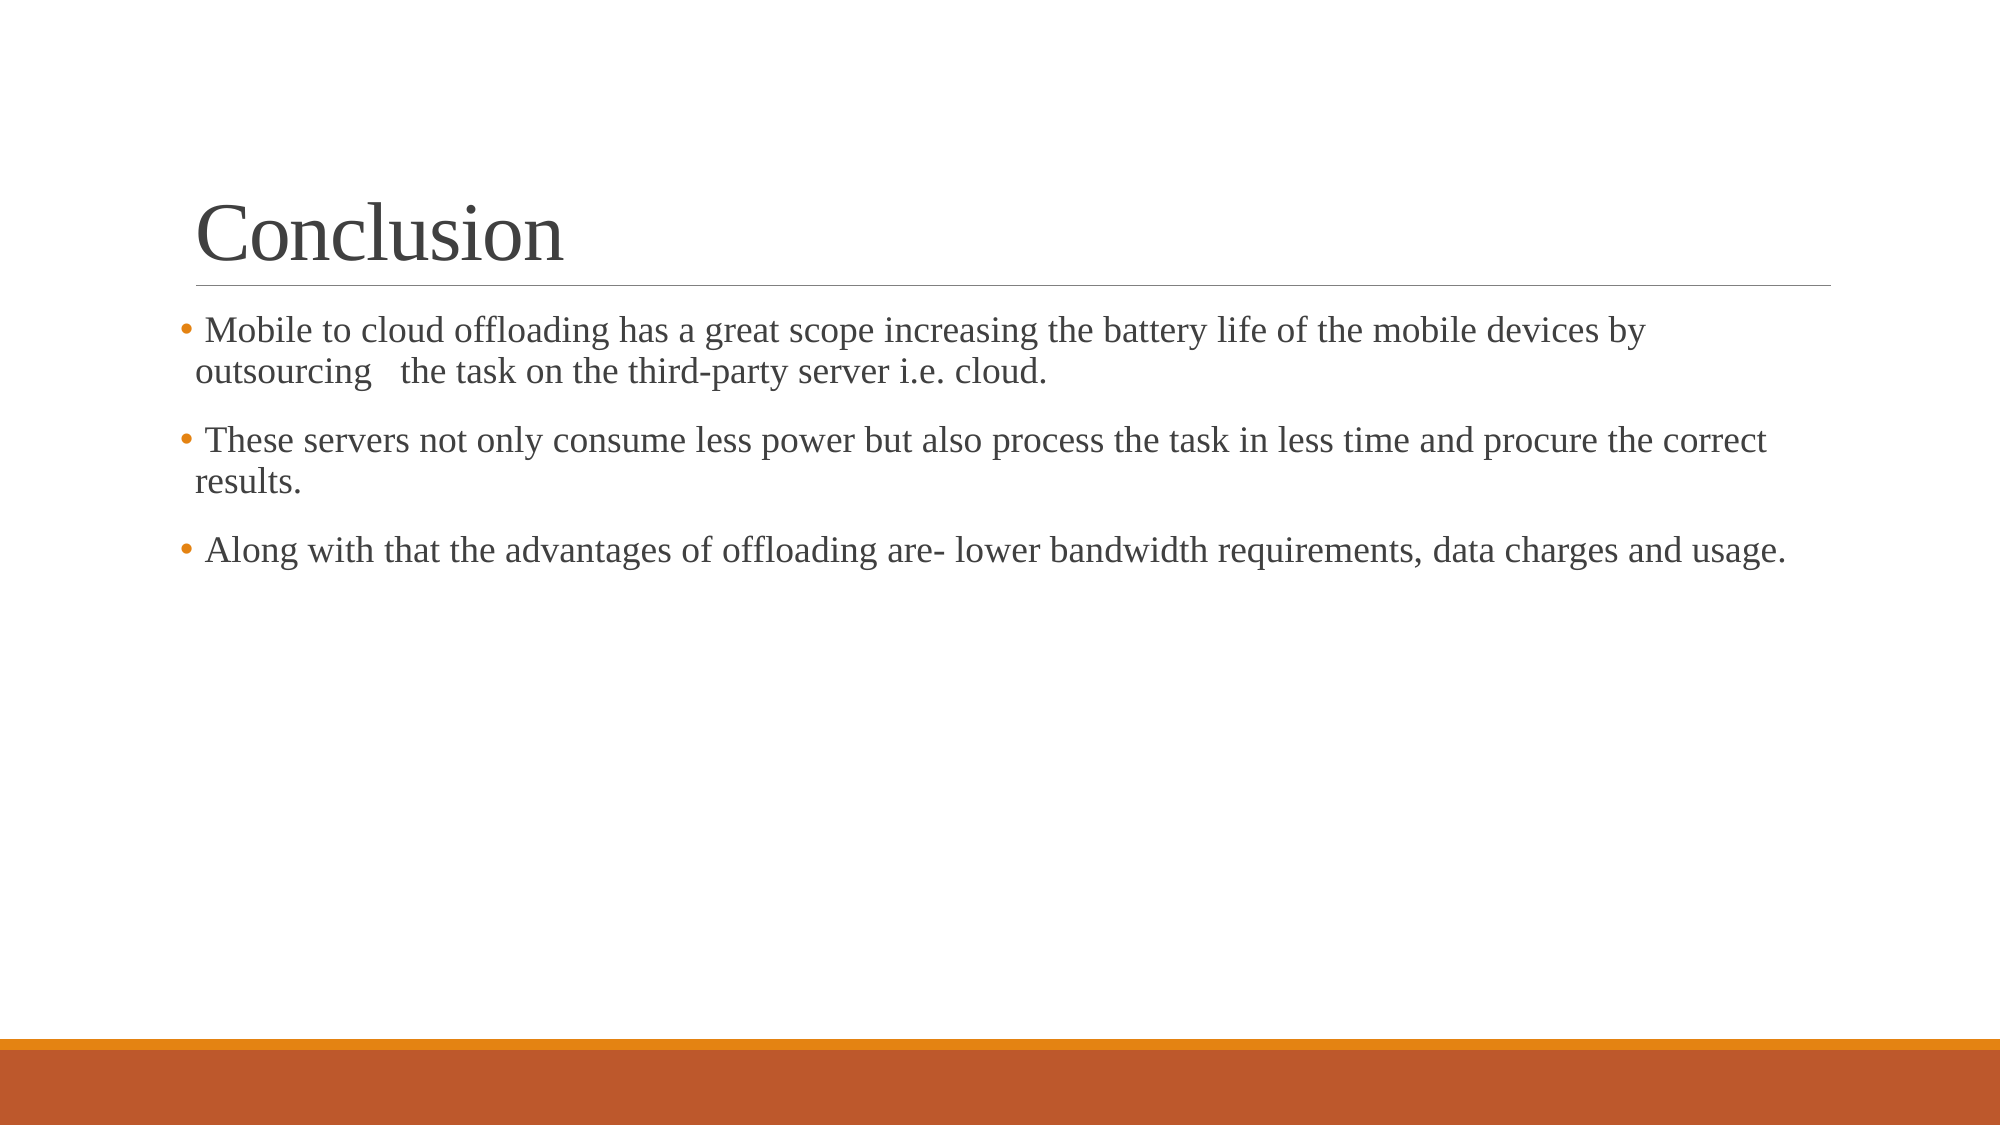

# Conclusion
 Mobile to cloud offloading has a great scope increasing the battery life of the mobile devices by outsourcing   the task on the third-party server i.e. cloud.
 These servers not only consume less power but also process the task in less time and procure the correct results.
 Along with that the advantages of offloading are- lower bandwidth requirements, data charges and usage.